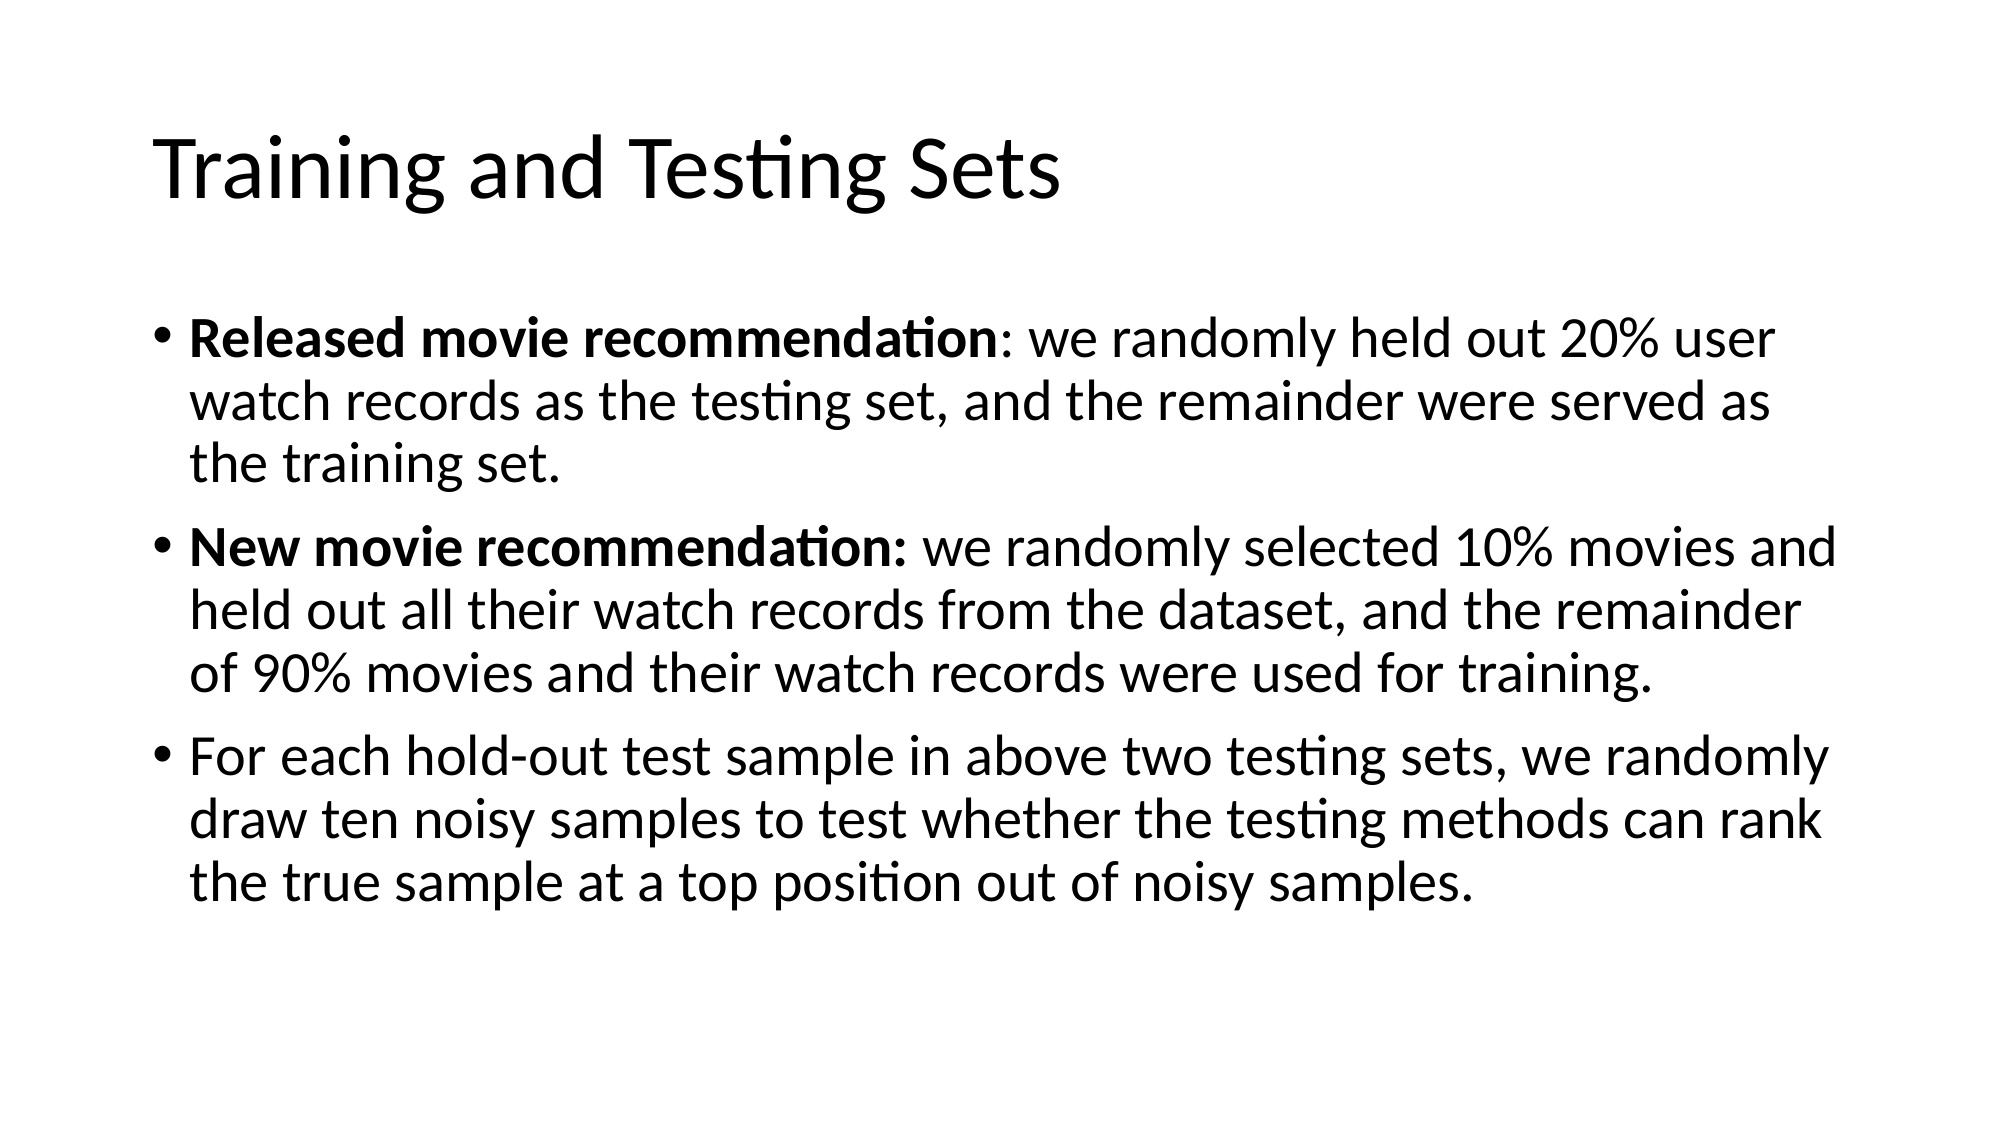

# Training and Testing Sets
Released movie recommendation: we randomly held out 20% user watch records as the testing set, and the remainder were served as the training set.
New movie recommendation: we randomly selected 10% movies and held out all their watch records from the dataset, and the remainder of 90% movies and their watch records were used for training.
For each hold-out test sample in above two testing sets, we randomly draw ten noisy samples to test whether the testing methods can rank the true sample at a top position out of noisy samples.